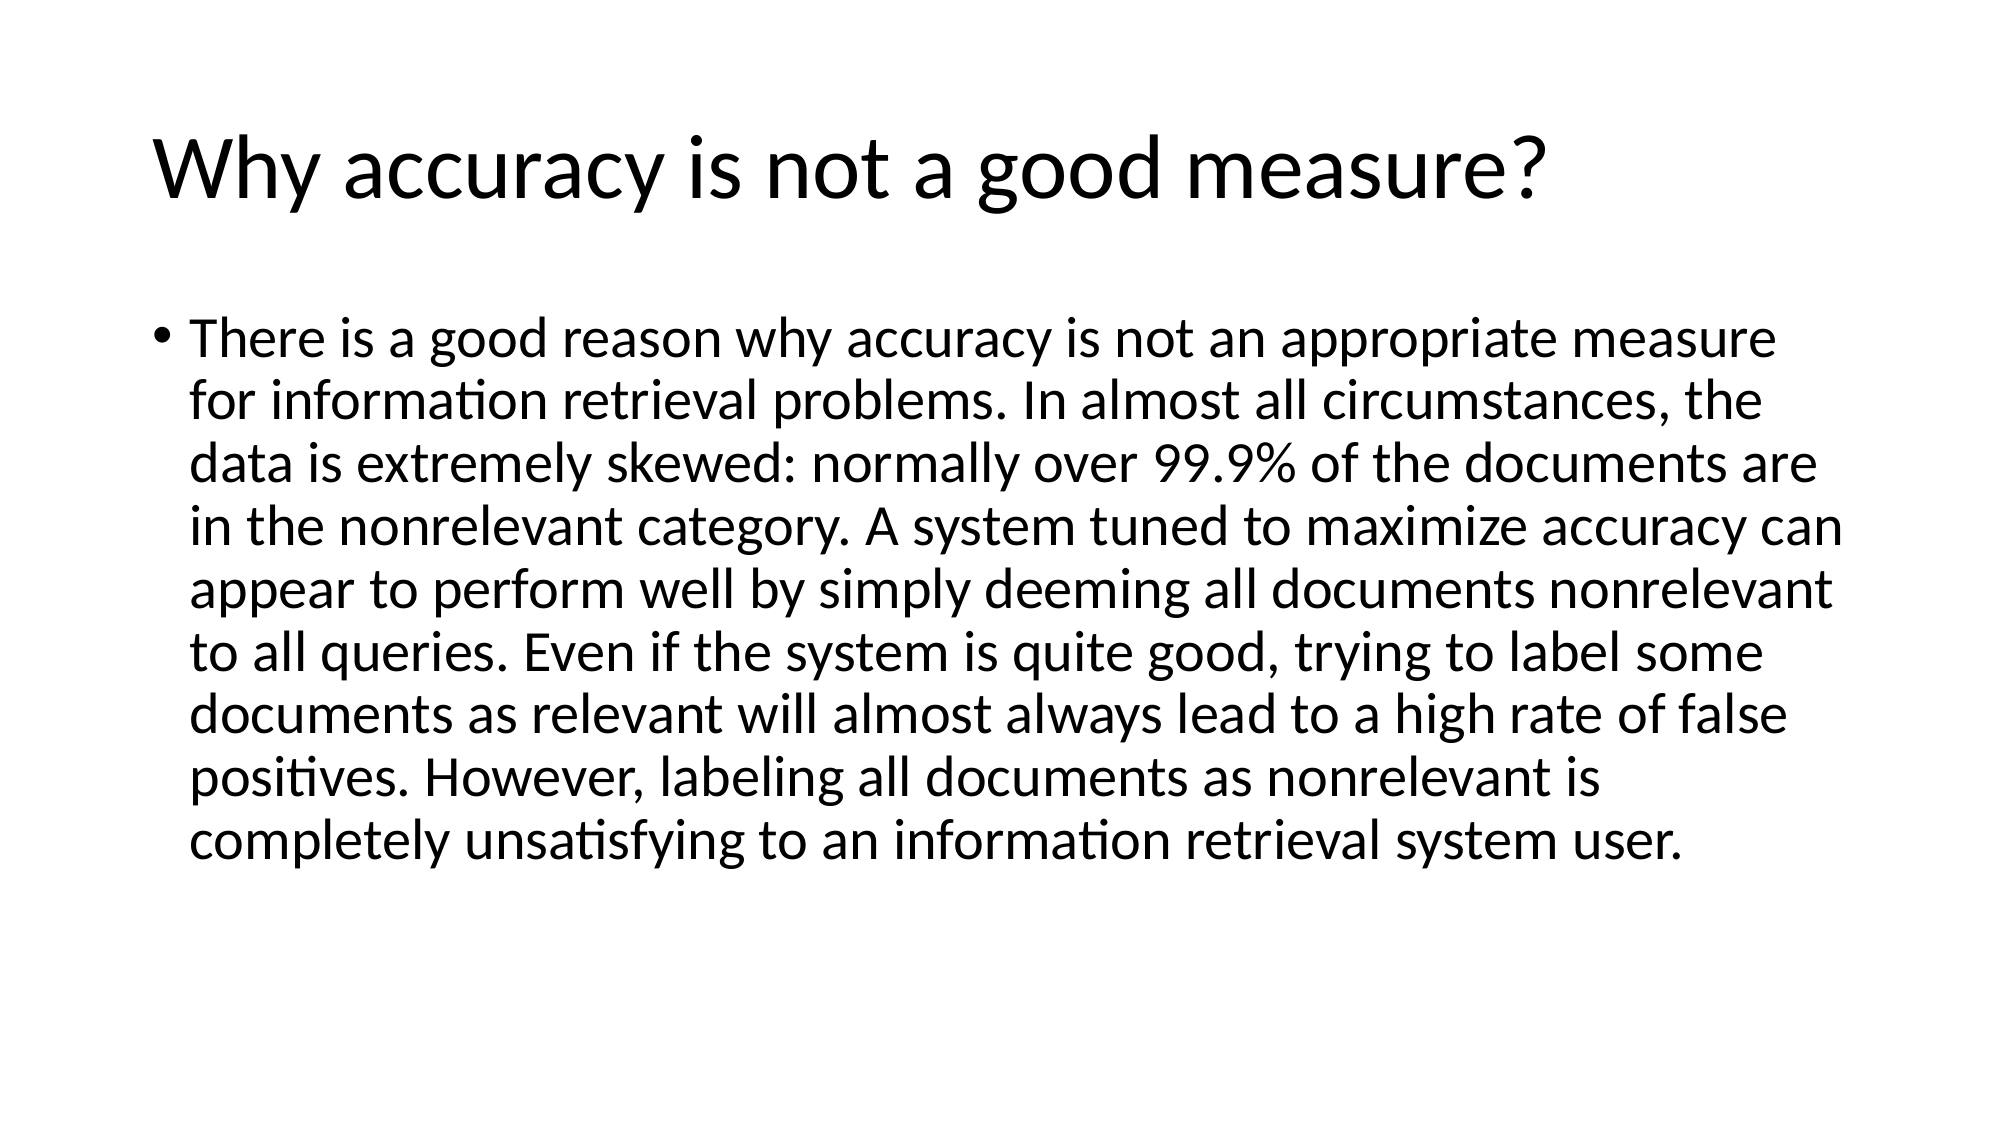

Why accuracy is not a good measure?
There is a good reason why accuracy is not an appropriate measure for information retrieval problems. In almost all circumstances, the data is extremely skewed: normally over 99.9% of the documents are in the nonrelevant category. A system tuned to maximize accuracy can appear to perform well by simply deeming all documents nonrelevant to all queries. Even if the system is quite good, trying to label some documents as relevant will almost always lead to a high rate of false positives. However, labeling all documents as nonrelevant is completely unsatisfying to an information retrieval system user.